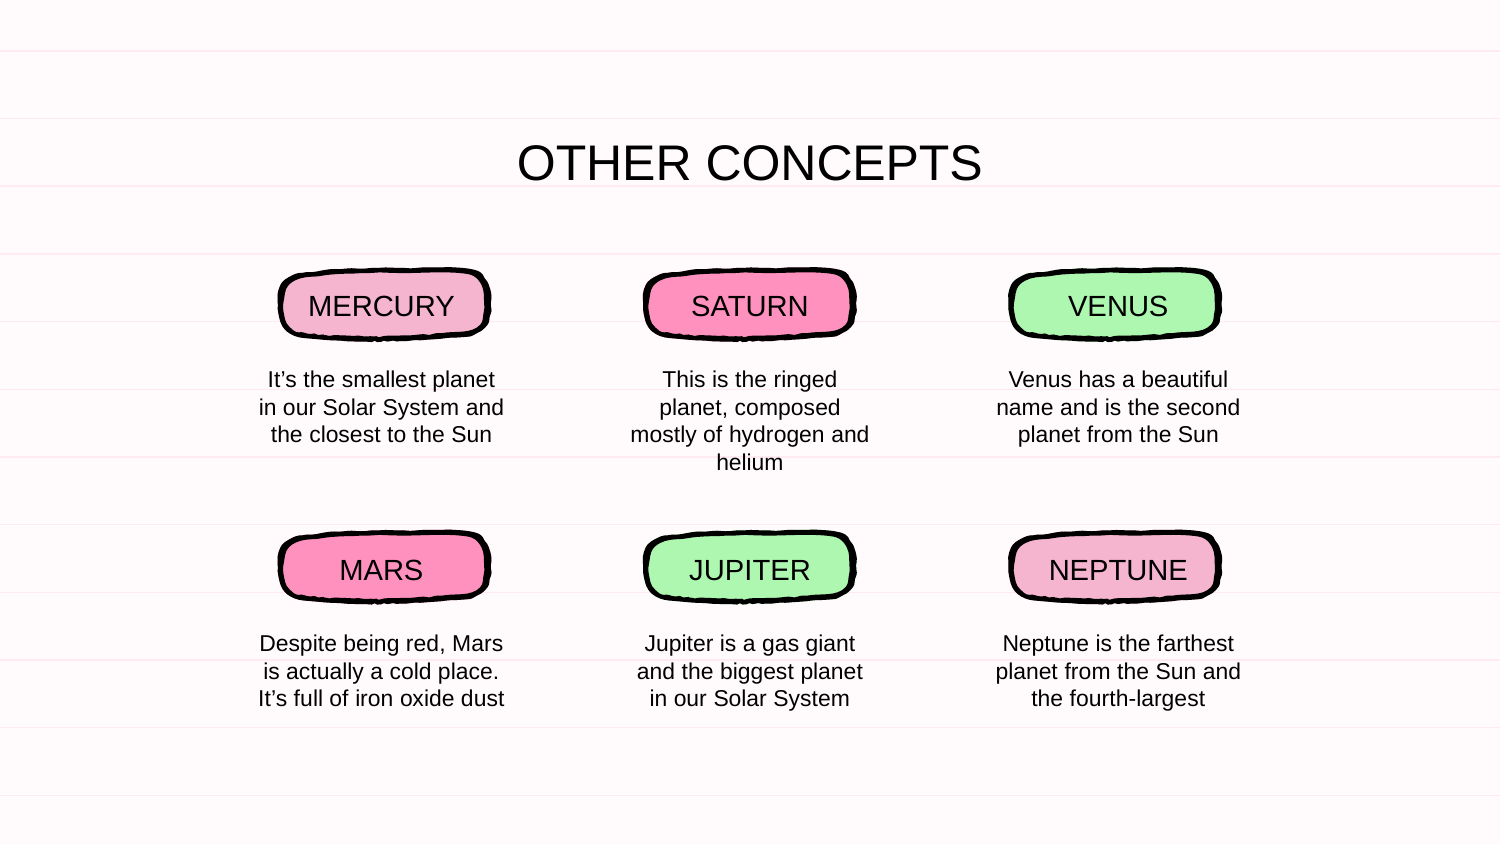

OTHER CONCEPTS
# MERCURY
SATURN
VENUS

It’s the smallest planet in our Solar System and the closest to the Sun

This is the ringed planet, composed mostly of hydrogen and helium
Venus has a beautiful name and is the second planet from the Sun

MARS
JUPITER
NEPTUNE

Despite being red, Mars is actually a cold place. It’s full of iron oxide dust

Jupiter is a gas giant and the biggest planet in our Solar System
Neptune is the farthest planet from the Sun and the fourth-largest